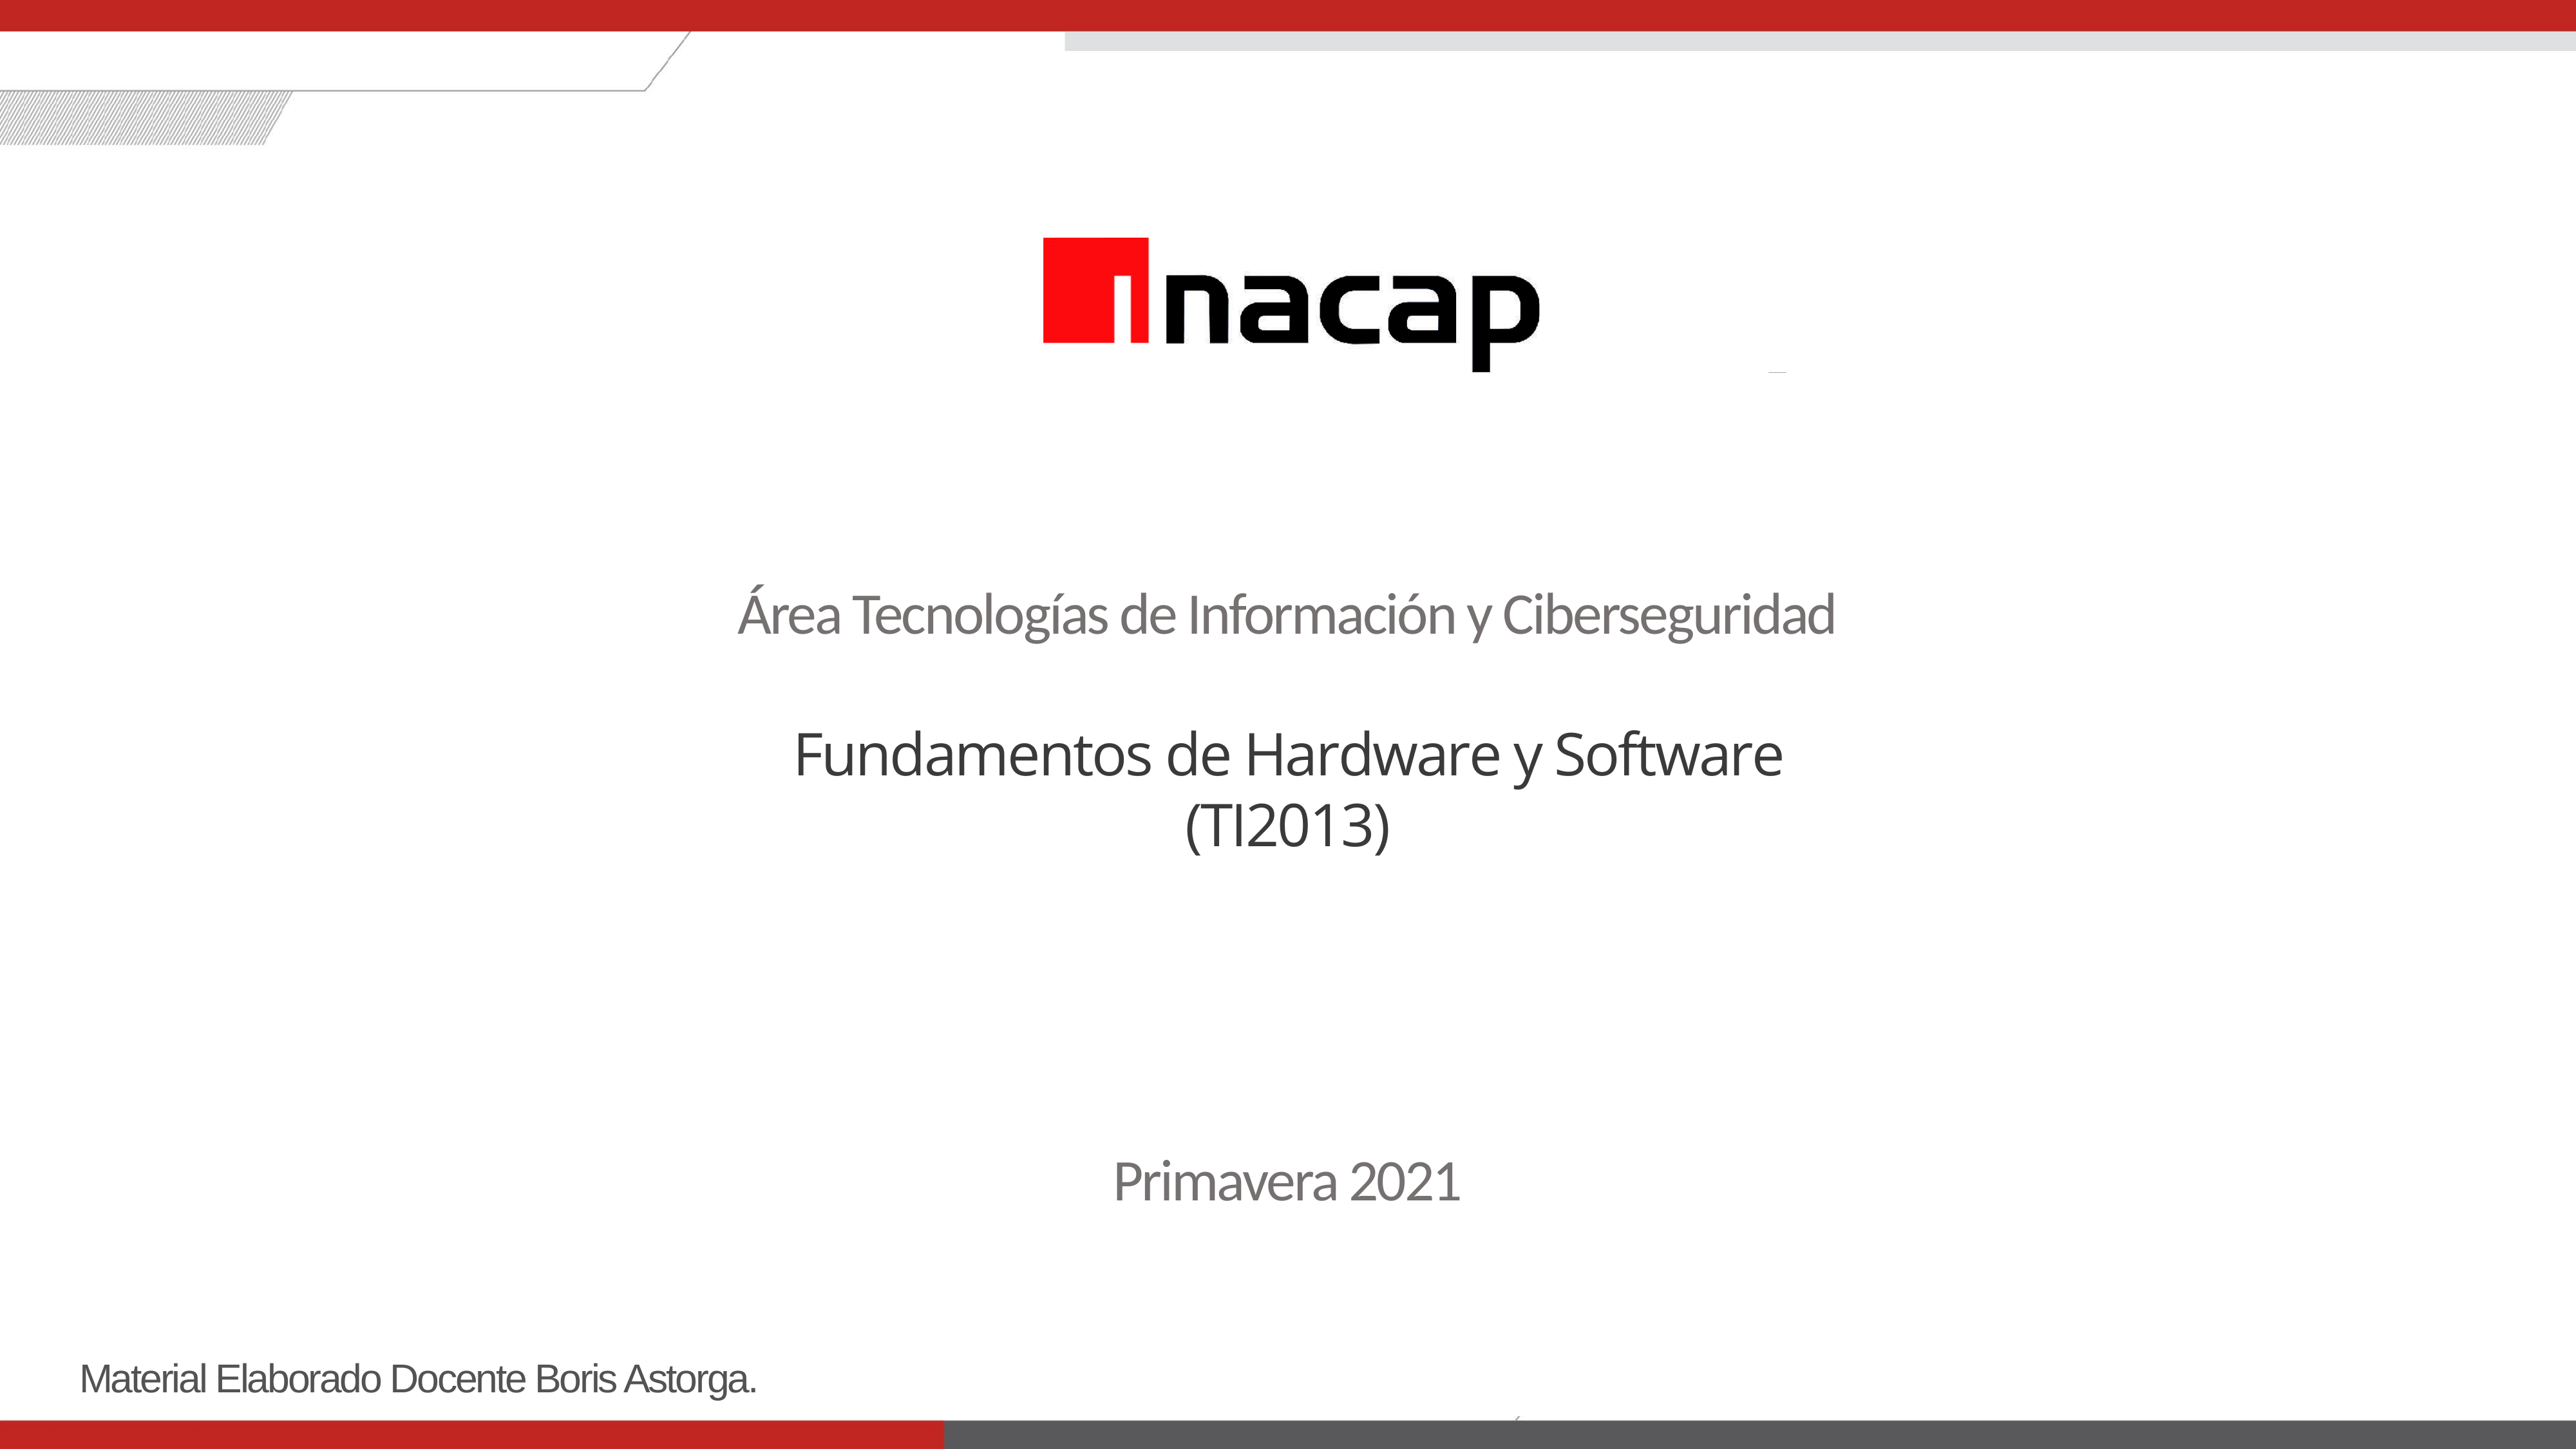

Área Tecnologías de Información y Ciberseguridad

Fundamentos de Hardware y Software (TI2013)

Primavera 2021
Material Elaborado Docente Boris Astorga.